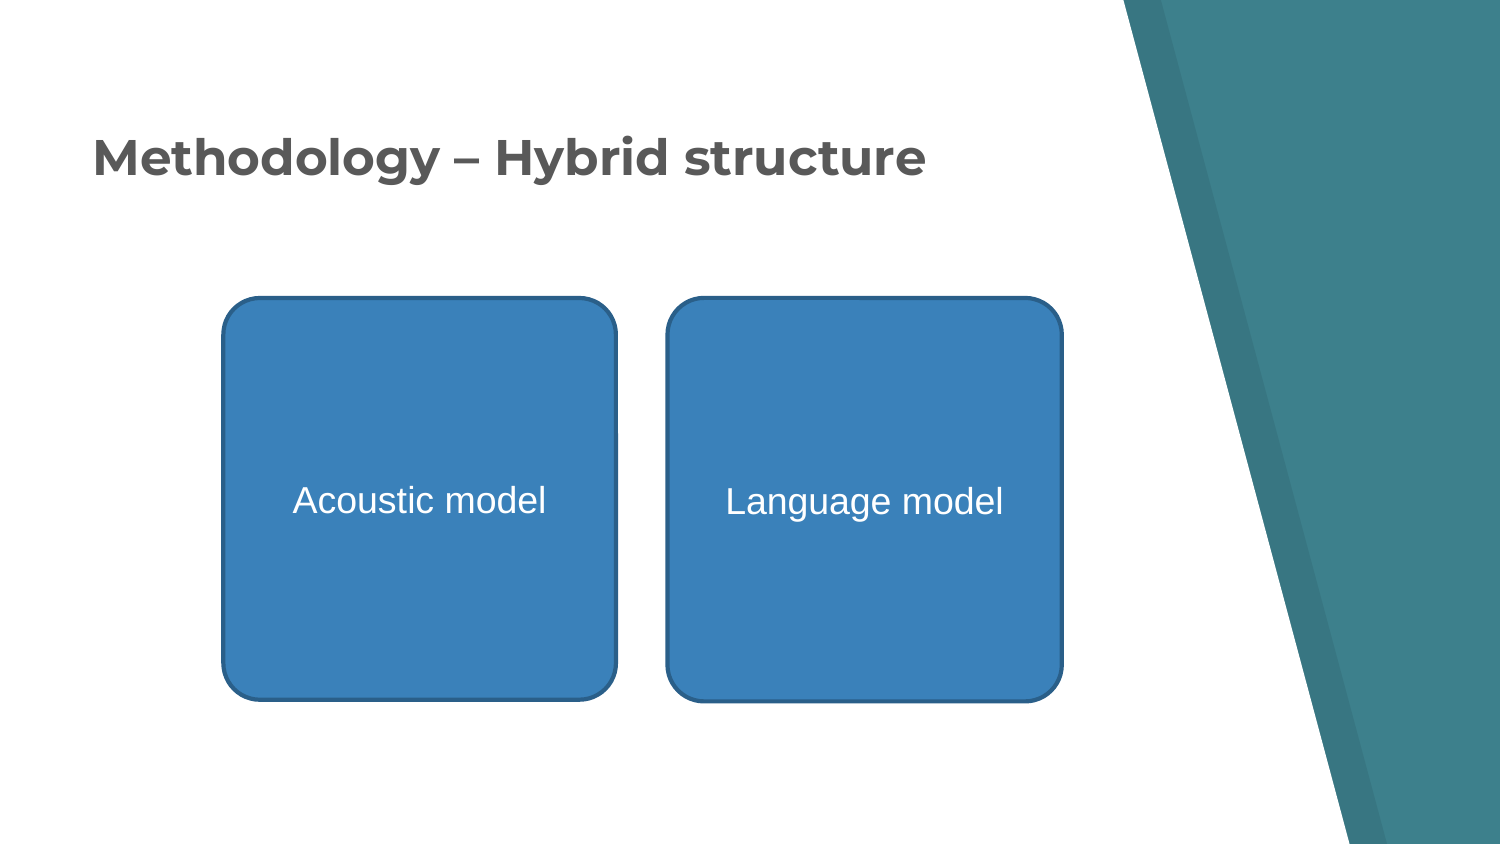

Methodology – Hybrid structure

Acoustic model
Language model